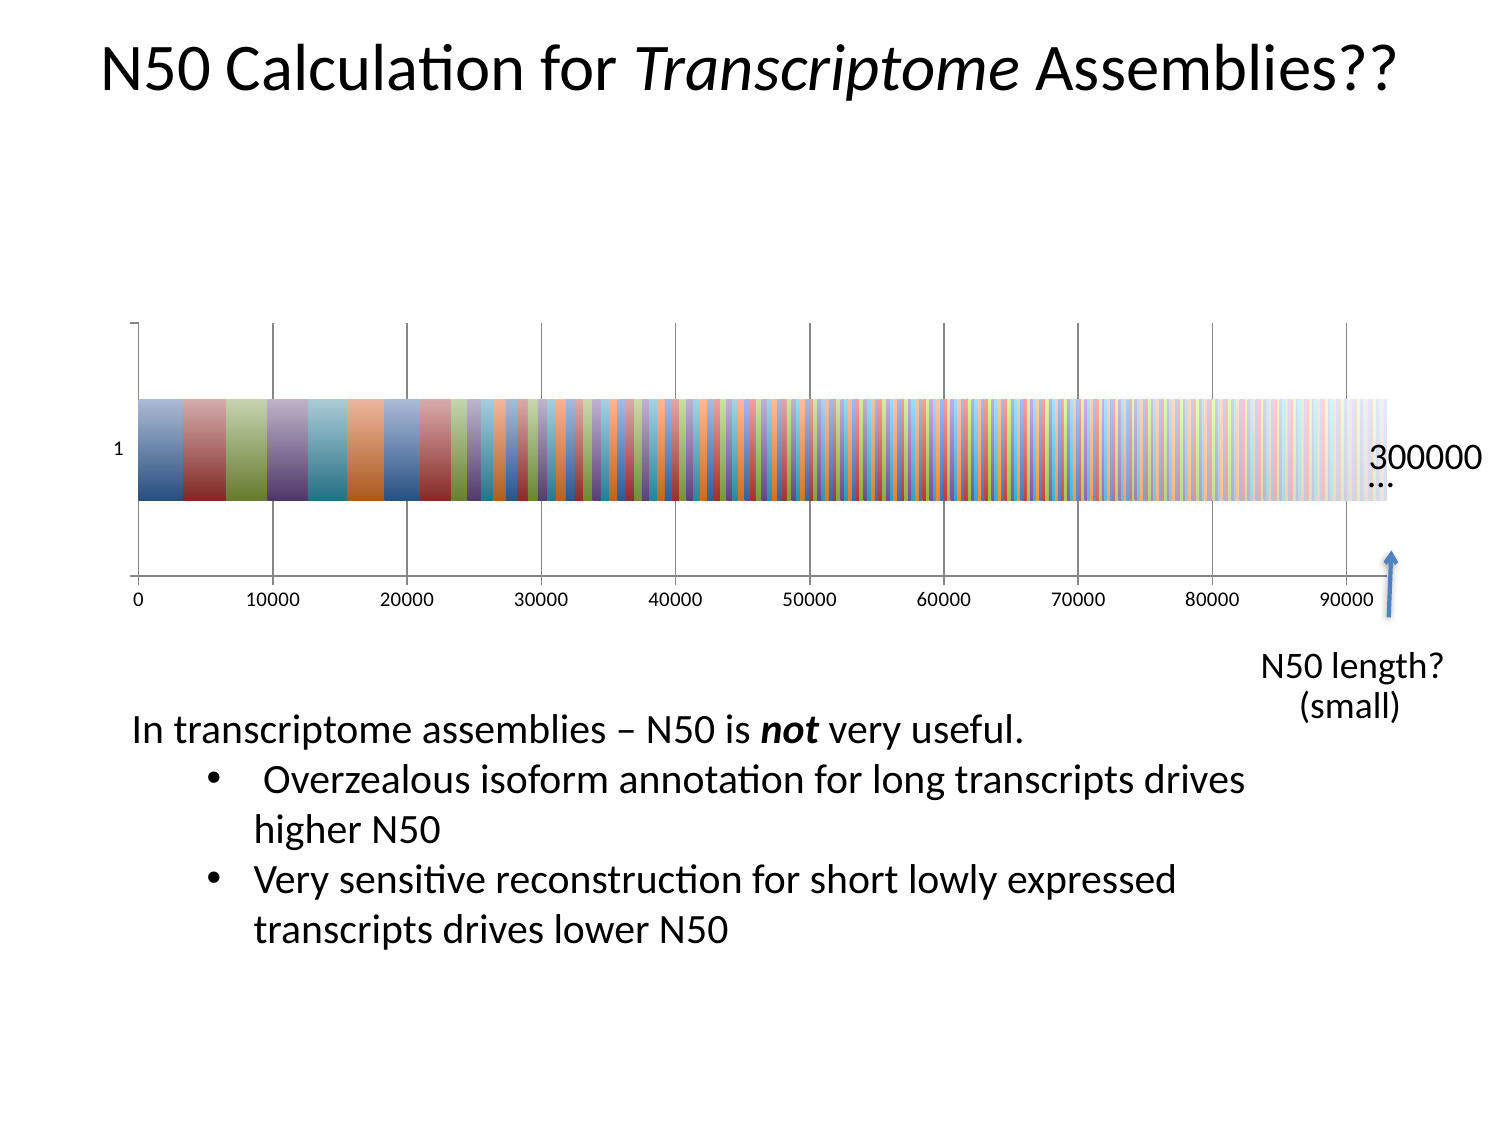

# N50 Calculation for Transcriptome Assemblies??

### Chart

| Category |  |  |  |  |  |  |  |  |  |  |  |  |  |  |  |  |  |  |  |  |  |  |  |  |  |  |  |  |  |  |  |  |  |  |  |  |  |  |  |  |  |  |  |  |  |  |  |  |  |  |  |  |  |  |  |  |  |  |  |  |  |  |  |  |  |  |  |  |  |  |  |  |  |  |  |  |  |  |  |  |  |  |  |  |  |  |  |  |  |  |  |  |  |  |  |  |  |  |  |  |  |  |  |  |  |  |  |  |  |  |  |  |  |  |  |  |  |  |  |  |  |  |  |  |  |  |  |  |  |  |  |  |  |  |  |  |  |  |  |  |  |  |  |  |  |  |  |  |  |  |  |  |  |  |  |  |  |  |  |  |  |  |  |  |  |  |  |  |  |  |  |  |  |  |  |  |  |  |  |  |  |  |  |  |  |  |  |  |  |  |  |  |  |  |  |  |  |  |  |  |  |  |  |  |  |  |  |  |  |  |  |  |  |  |  |  |  |  |  |  |  |  |  |  |  |  |  |  |  |  |  |  |  |  |  |  |  |  |  |  |  |  |  |  |  |  |  |  |  |
|---|---|---|---|---|---|---|---|---|---|---|---|---|---|---|---|---|---|---|---|---|---|---|---|---|---|---|---|---|---|---|---|---|---|---|---|---|---|---|---|---|---|---|---|---|---|---|---|---|---|---|---|---|---|---|---|---|---|---|---|---|---|---|---|---|---|---|---|---|---|---|---|---|---|---|---|---|---|---|---|---|---|---|---|---|---|---|---|---|---|---|---|---|---|---|---|---|---|---|---|---|---|---|---|---|---|---|---|---|---|---|---|---|---|---|---|---|---|---|---|---|---|---|---|---|---|---|---|---|---|---|---|---|---|---|---|---|---|---|---|---|---|---|---|---|---|---|---|---|---|---|---|---|---|---|---|---|---|---|---|---|---|---|---|---|---|---|---|---|---|---|---|---|---|---|---|---|---|---|---|---|---|---|---|---|---|---|---|---|---|---|---|---|---|---|---|---|---|---|---|---|---|---|---|---|---|---|---|---|---|---|---|---|---|---|---|---|---|---|---|---|---|---|---|---|---|---|---|---|---|---|---|---|---|---|---|---|---|---|---|---|---|---|---|---|---|---|---|---|---|
300000
…
N50 length?
(small)
In transcriptome assemblies – N50 is not very useful.
 Overzealous isoform annotation for long transcripts drives higher N50
Very sensitive reconstruction for short lowly expressed transcripts drives lower N50